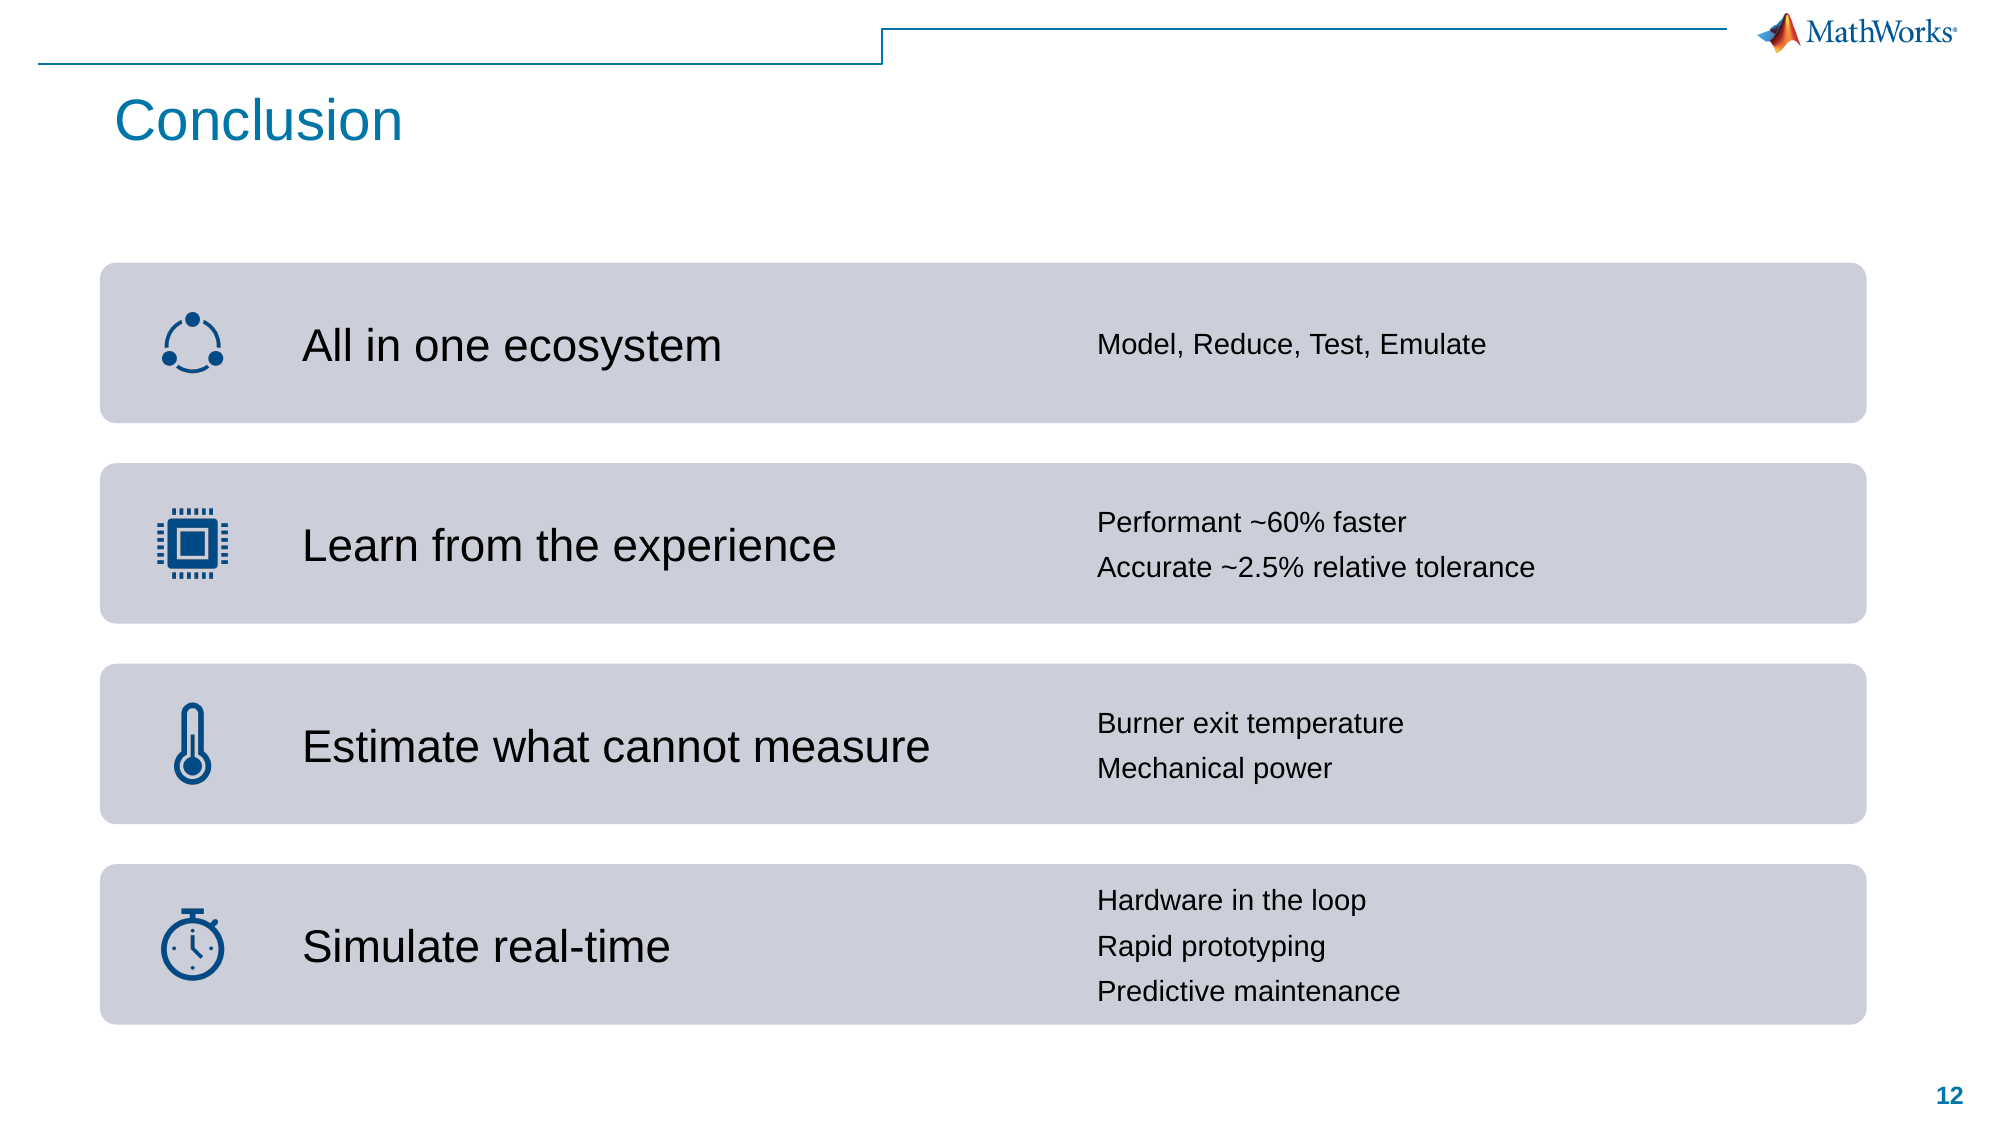

# Conclusion
All in one ecosystem
Model, Reduce, Test, Emulate
Learn from the experience
Performant ~60% faster
Accurate ~2.5% relative tolerance
Estimate what cannot measure
Burner exit temperature
Mechanical power
Simulate real-time
Hardware in the loop
Rapid prototyping
Predictive maintenance